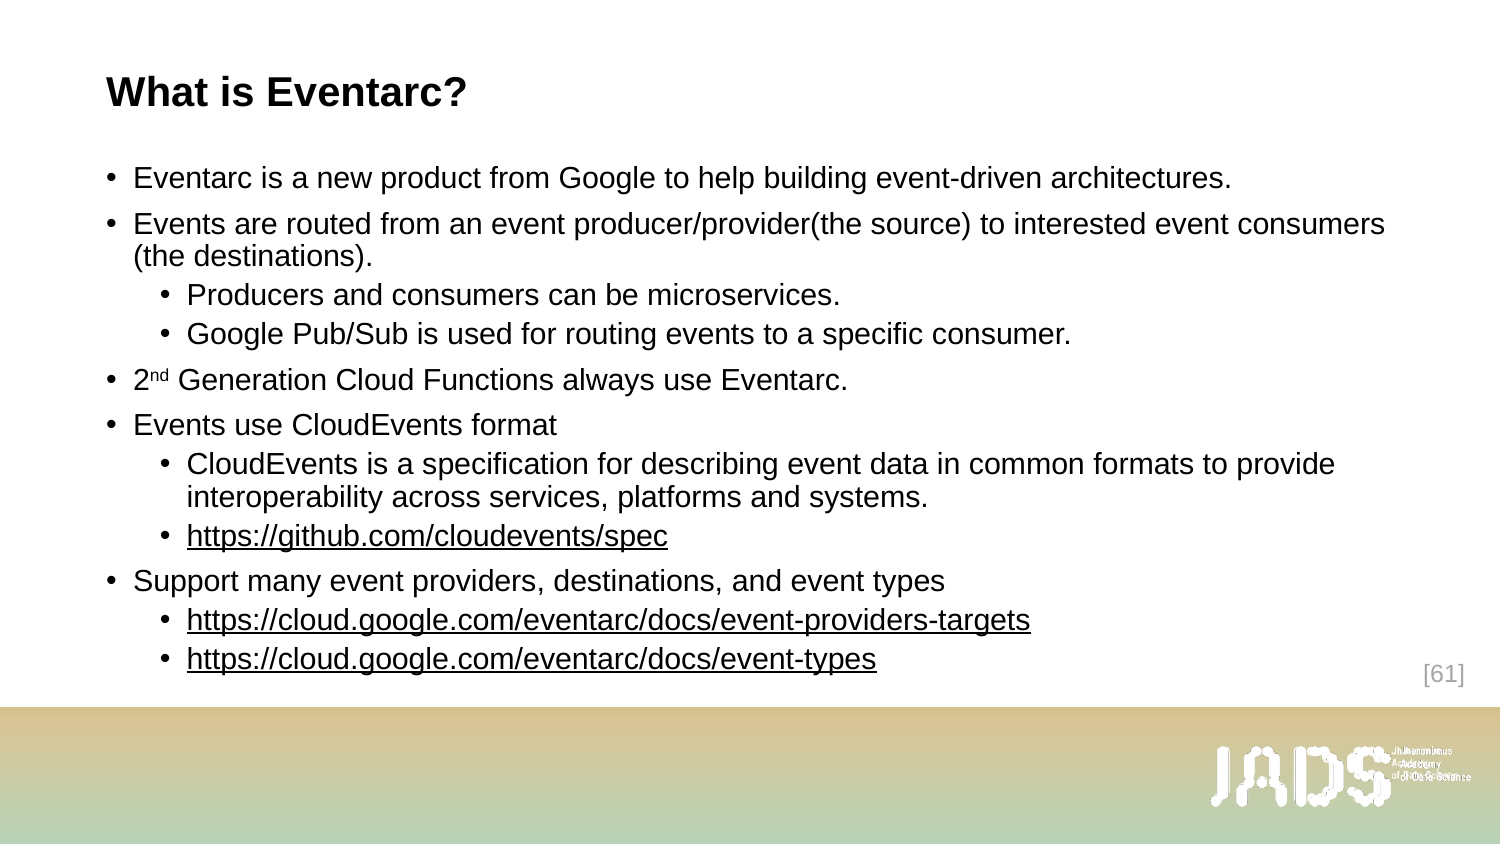

# What is Eventarc?
Eventarc is a new product from Google to help building event-driven architectures.
Events are routed from an event producer/provider(the source) to interested event consumers (the destinations).
Producers and consumers can be microservices.
Google Pub/Sub is used for routing events to a specific consumer.
2nd Generation Cloud Functions always use Eventarc.
Events use CloudEvents format
CloudEvents is a specification for describing event data in common formats to provide interoperability across services, platforms and systems.
https://github.com/cloudevents/spec
Support many event providers, destinations, and event types
https://cloud.google.com/eventarc/docs/event-providers-targets
https://cloud.google.com/eventarc/docs/event-types

[61]